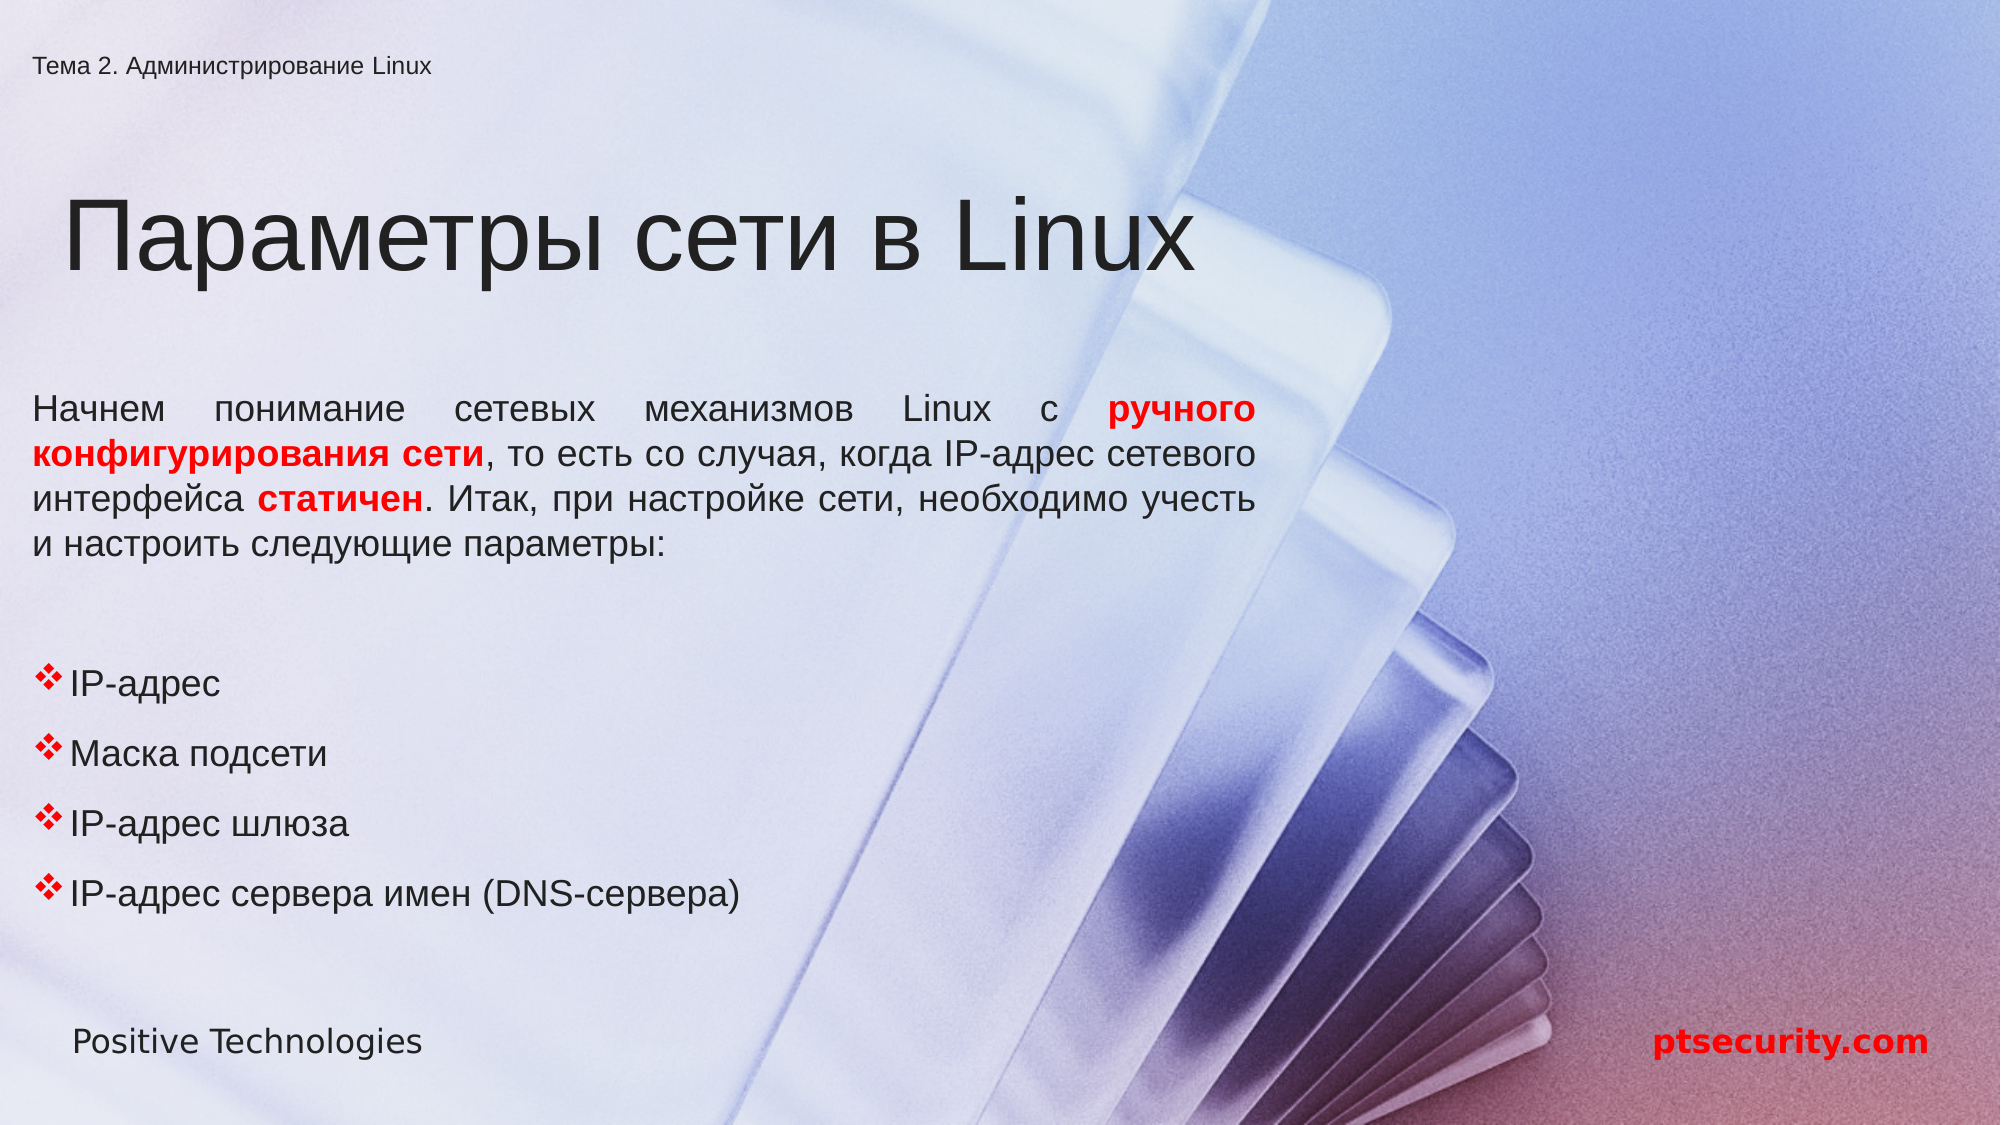

Тема 2. Администрирование Linux
# Параметры сети в Linux
Начнем понимание сетевых механизмов Linux с ручного конфигурирования сети, то есть со случая, когда IP-адрес сетевого интерфейса статичен. Итак, при настройке сети, необходимо учесть и настроить следующие параметры:

IP-адрес
Маска подсети
IP-адрес шлюза
IP-адрес сервера имен (DNS-сервера)